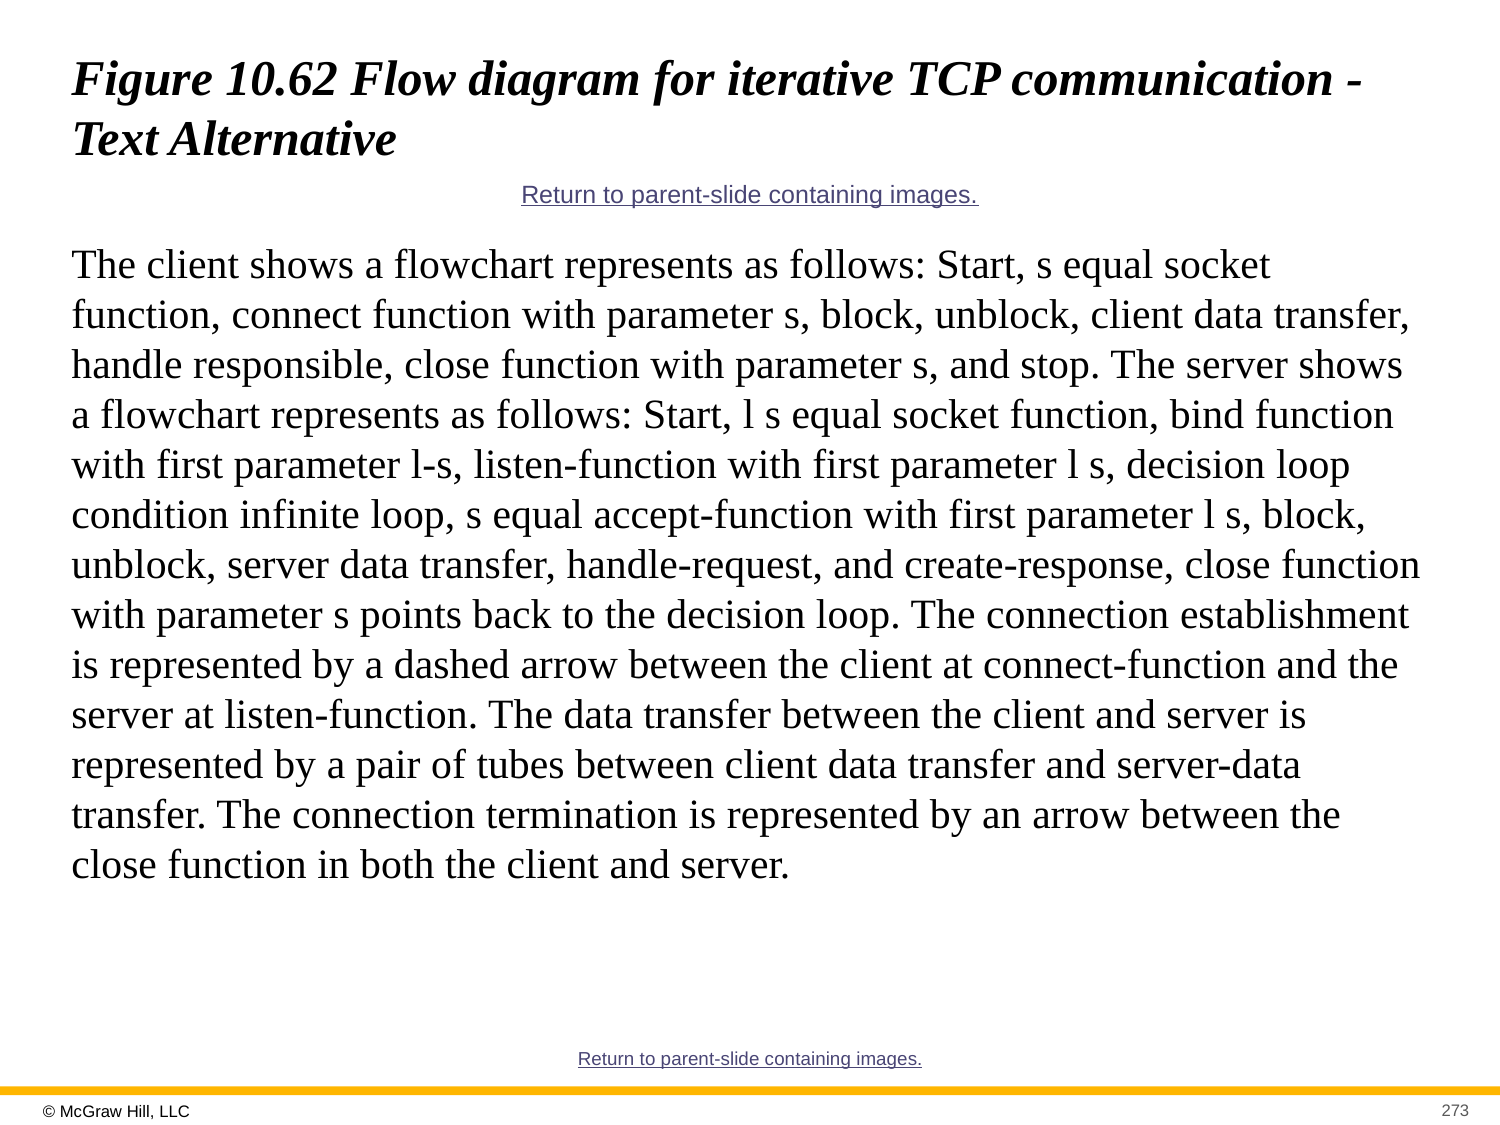

# Figure 10.62 Flow diagram for iterative TCP communication - Text Alternative
Return to parent-slide containing images.
The client shows a flowchart represents as follows: Start, s equal socket function, connect function with parameter s, block, unblock, client data transfer, handle responsible, close function with parameter s, and stop. The server shows a flowchart represents as follows: Start, l s equal socket function, bind function with first parameter l-s, listen-function with first parameter l s, decision loop condition infinite loop, s equal accept-function with first parameter l s, block, unblock, server data transfer, handle-request, and create-response, close function with parameter s points back to the decision loop. The connection establishment is represented by a dashed arrow between the client at connect-function and the server at listen-function. The data transfer between the client and server is represented by a pair of tubes between client data transfer and server-data transfer. The connection termination is represented by an arrow between the close function in both the client and server.
Return to parent-slide containing images.
273